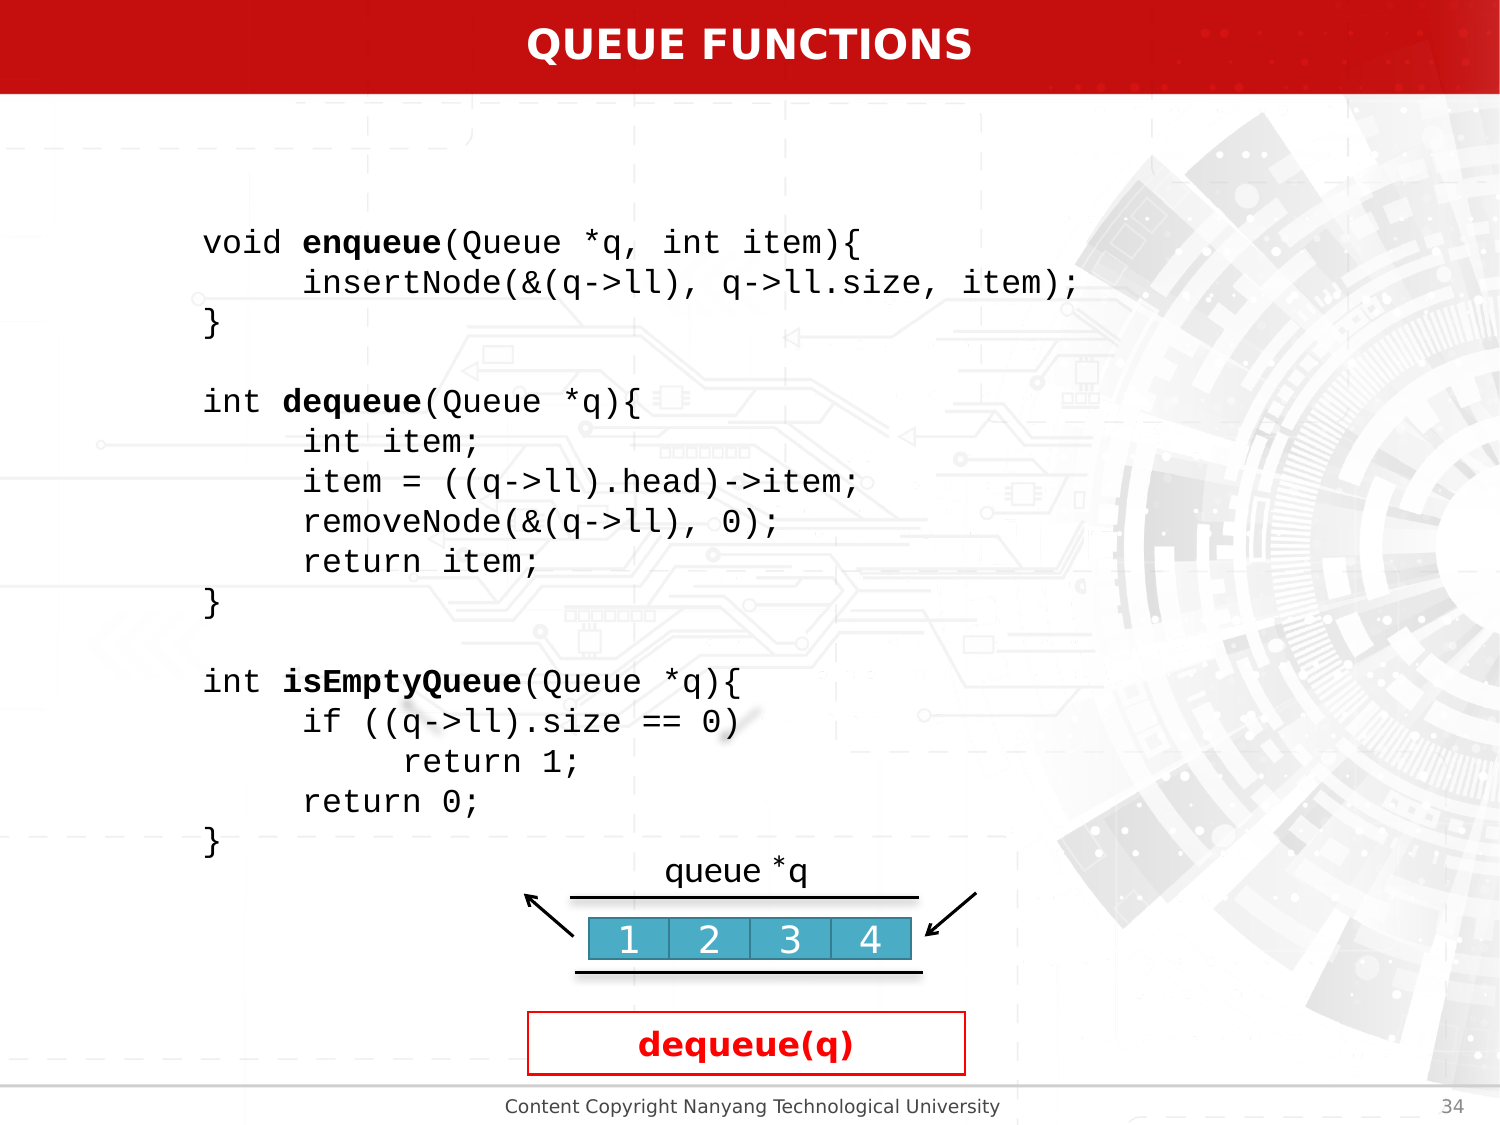

# Queue functions
void enqueue(Queue *q, int item){
     insertNode(&(q->ll), q->ll.size, item);
}

int dequeue(Queue *q){
     int item;
     item = ((q->ll).head)->item;
     removeNode(&(q->ll), 0);
     return item;
}

int isEmptyQueue(Queue *q){
     if ((q->ll).size == 0)
          return 1;
     return 0;
}
queue *q
1
2
3
4
dequeue(q)
enqueue(q, 2)
enqueue(q, 3)
enqueue(q, 4)
enqueue(q, 1)